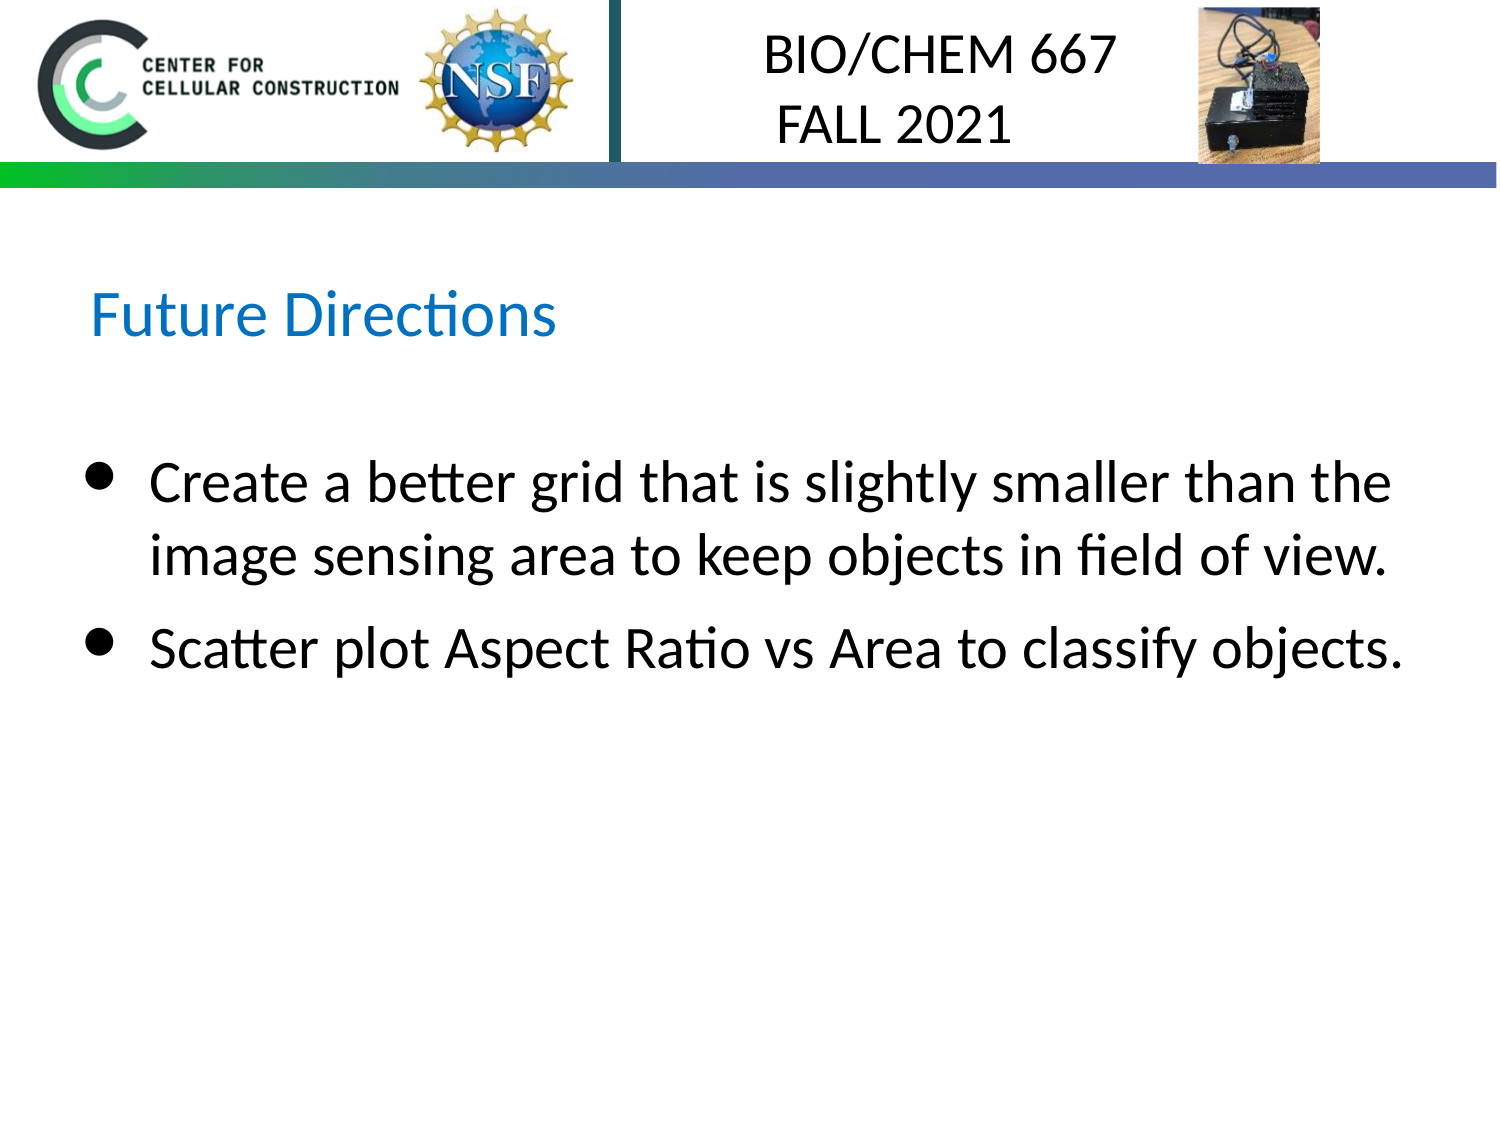

Future Directions
Create a better grid that is slightly smaller than the image sensing area to keep objects in field of view.
Scatter plot Aspect Ratio vs Area to classify objects.